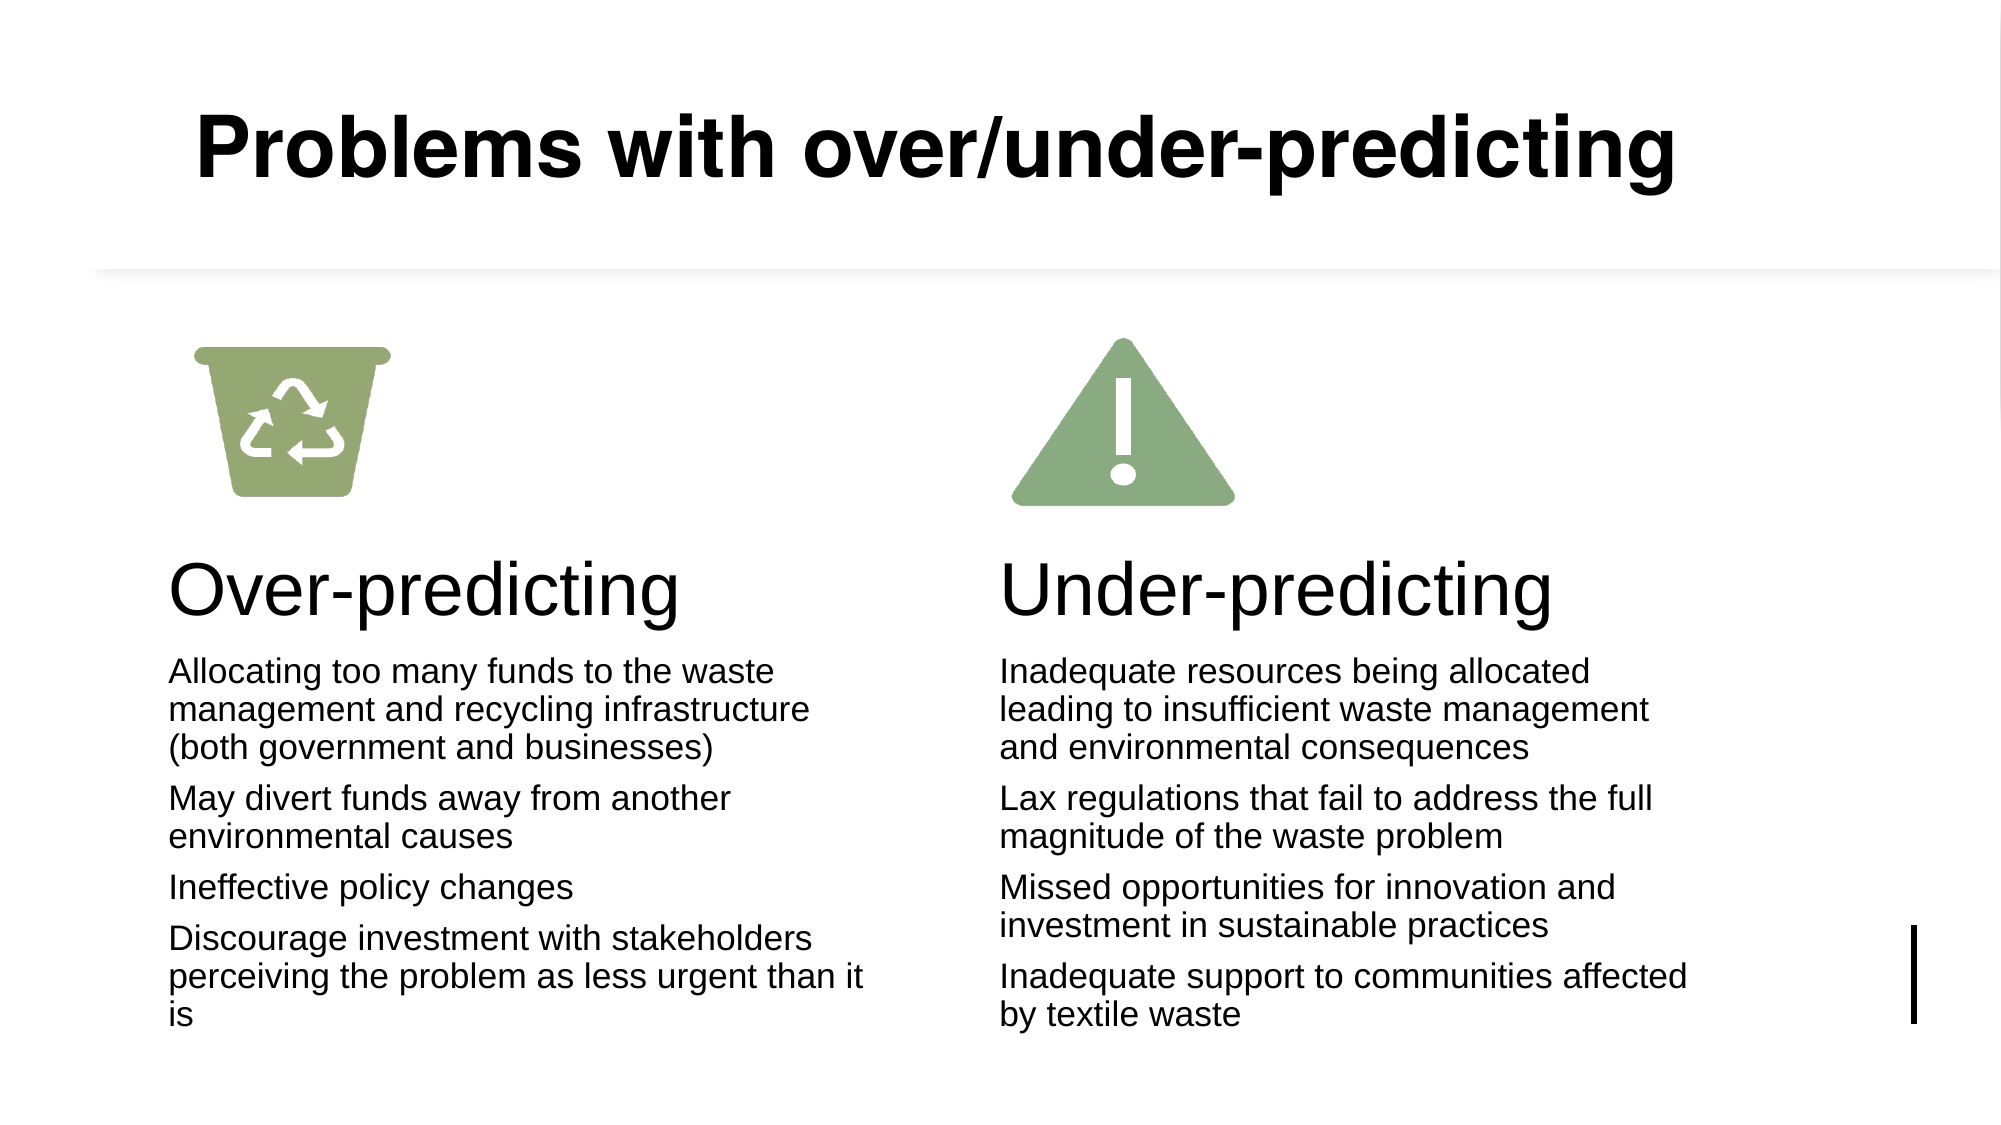

# Problems with over/under-predicting
Over-predicting
Allocating too many funds to the waste management and recycling infrastructure (both government and businesses)
May divert funds away from another environmental causes
Ineffective policy changes
Discourage investment with stakeholders perceiving the problem as less urgent than it is
Under-predicting
Inadequate resources being allocated leading to insufficient waste management and environmental consequences
Lax regulations that fail to address the full magnitude of the waste problem
Missed opportunities for innovation and investment in sustainable practices
Inadequate support to communities affected by textile waste